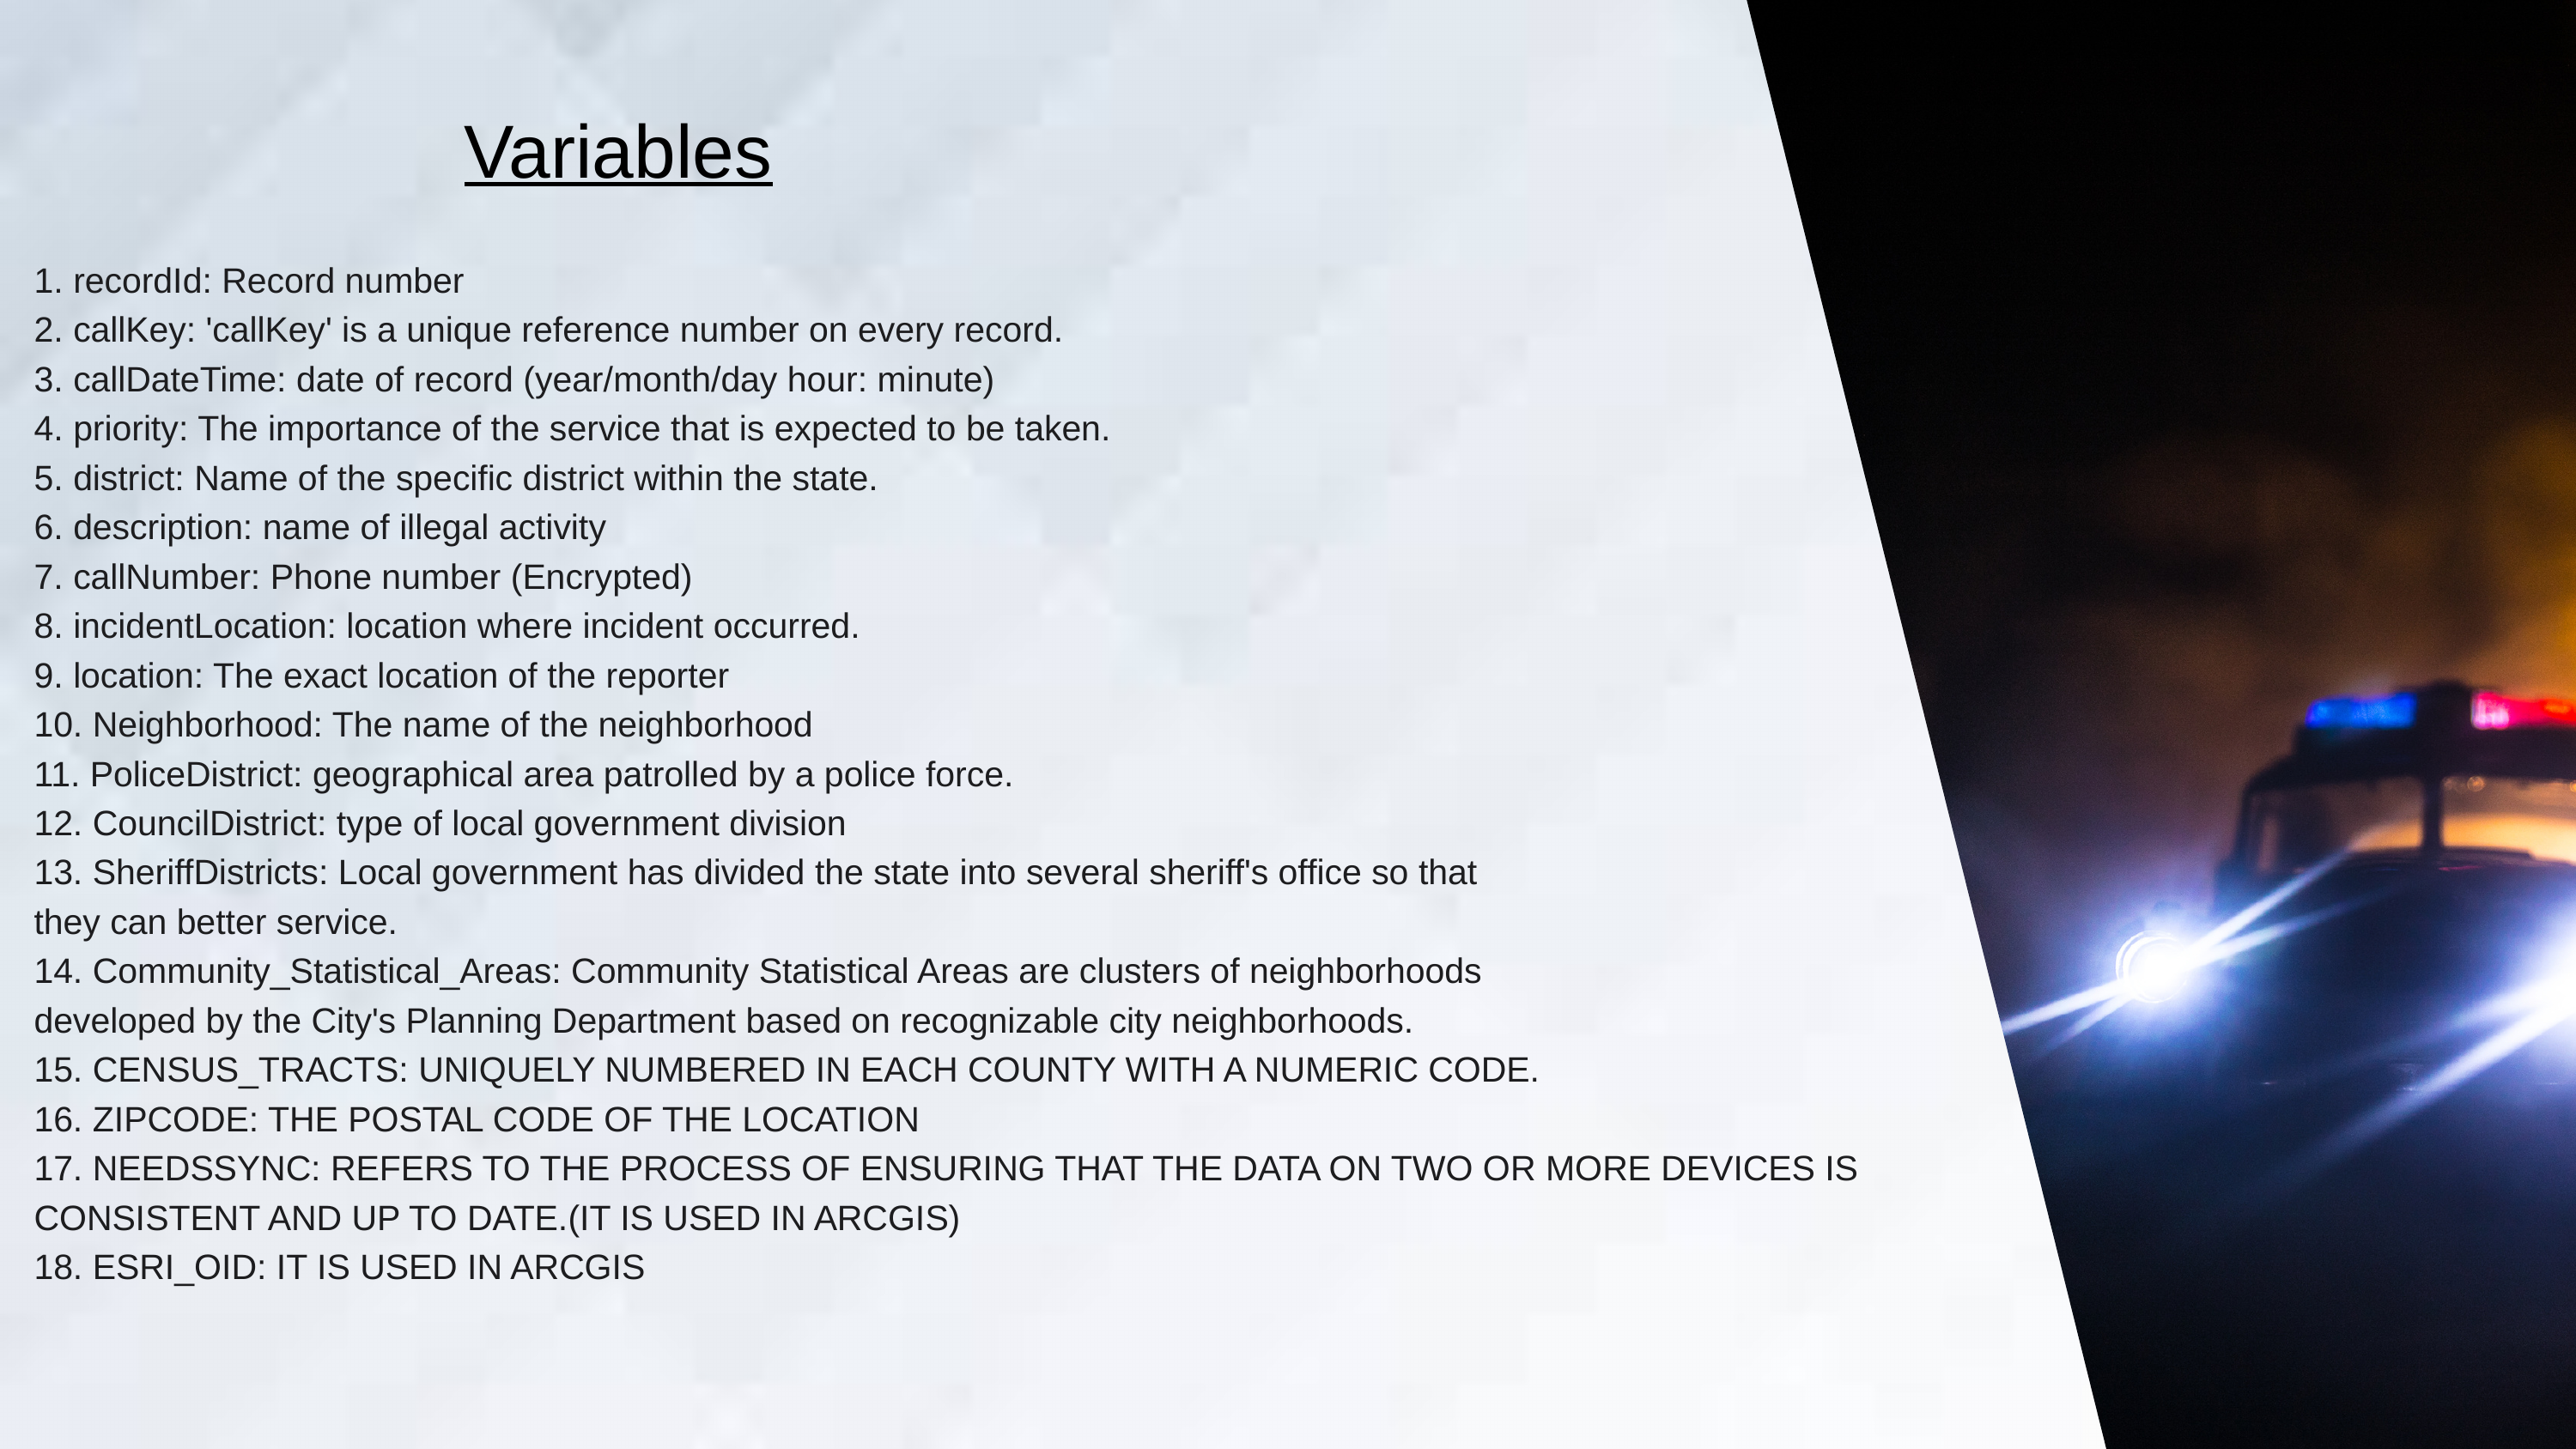

Variables
1. recordId: Record number
2. callKey: 'callKey' is a unique reference number on every record.
3. callDateTime: date of record (year/month/day hour: minute)
4. priority: The importance of the service that is expected to be taken.
5. district: Name of the specific district within the state.
6. description: name of illegal activity
7. callNumber: Phone number (Encrypted)
8. incidentLocation: location where incident occurred.
9. location: The exact location of the reporter
10. Neighborhood: The name of the neighborhood
11. PoliceDistrict: geographical area patrolled by a police force.
12. CouncilDistrict: type of local government division
13. SheriffDistricts: Local government has divided the state into several sheriff's office so that
they can better service.
14. Community_Statistical_Areas: Community Statistical Areas are clusters of neighborhoods
developed by the City's Planning Department based on recognizable city neighborhoods.
15. CENSUS_TRACTS: UNIQUELY NUMBERED IN EACH COUNTY WITH A NUMERIC CODE.
16. ZIPCODE: THE POSTAL CODE OF THE LOCATION
17. NEEDSSYNC: REFERS TO THE PROCESS OF ENSURING THAT THE DATA ON TWO OR MORE DEVICES IS
CONSISTENT AND UP TO DATE.(IT IS USED IN ARCGIS)
18. ESRI_OID: IT IS USED IN ARCGIS